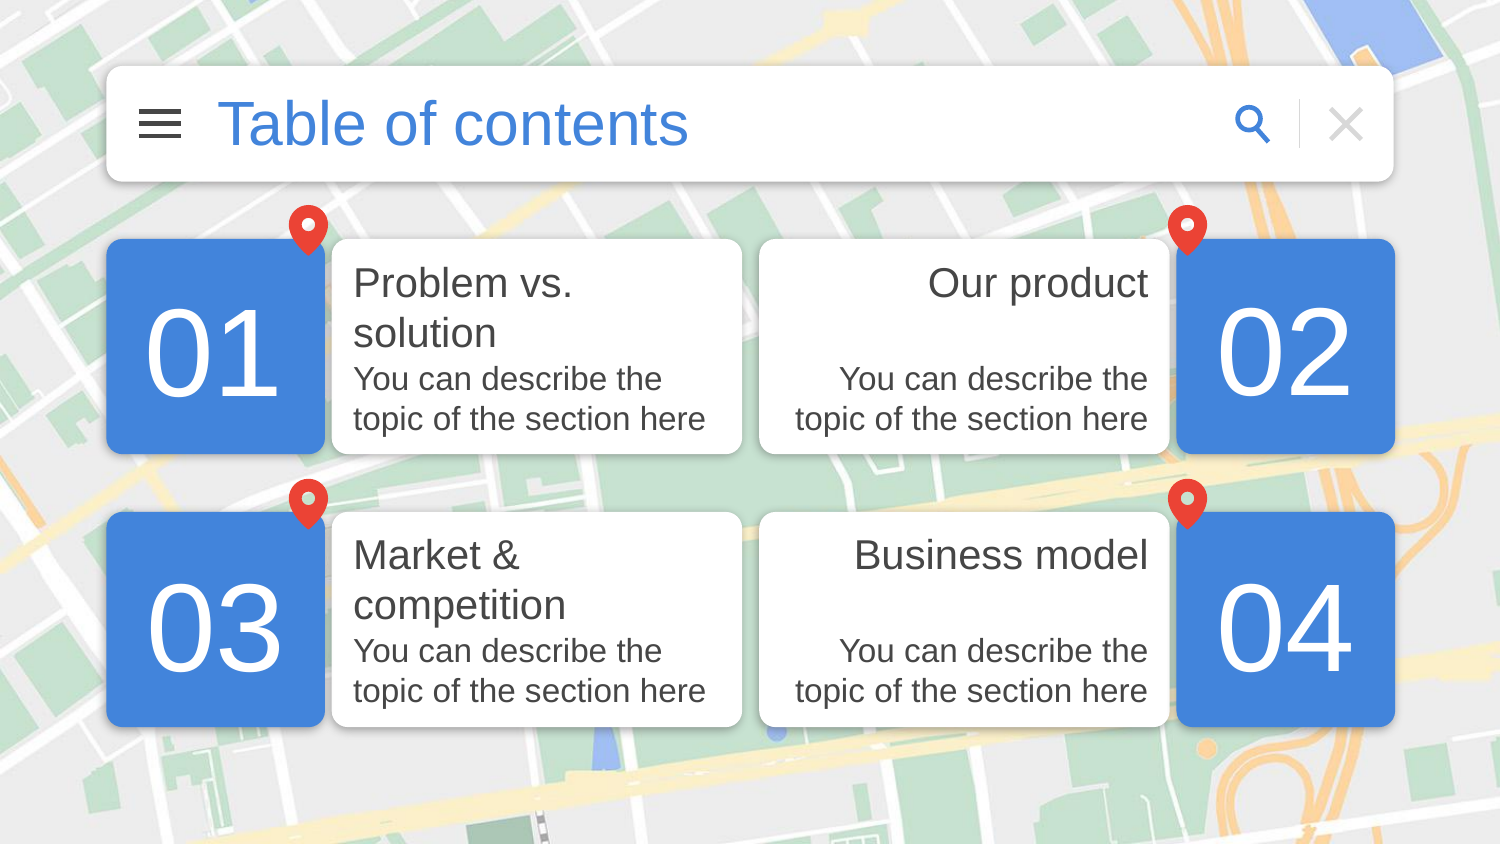

# Table of contents

Problem vs. solution
Our product
01
02
You can describe the topic of the section here
You can describe the topic of the section here

Market & competition
Business model
03
04
You can describe the topic of the section here
You can describe the topic of the section here